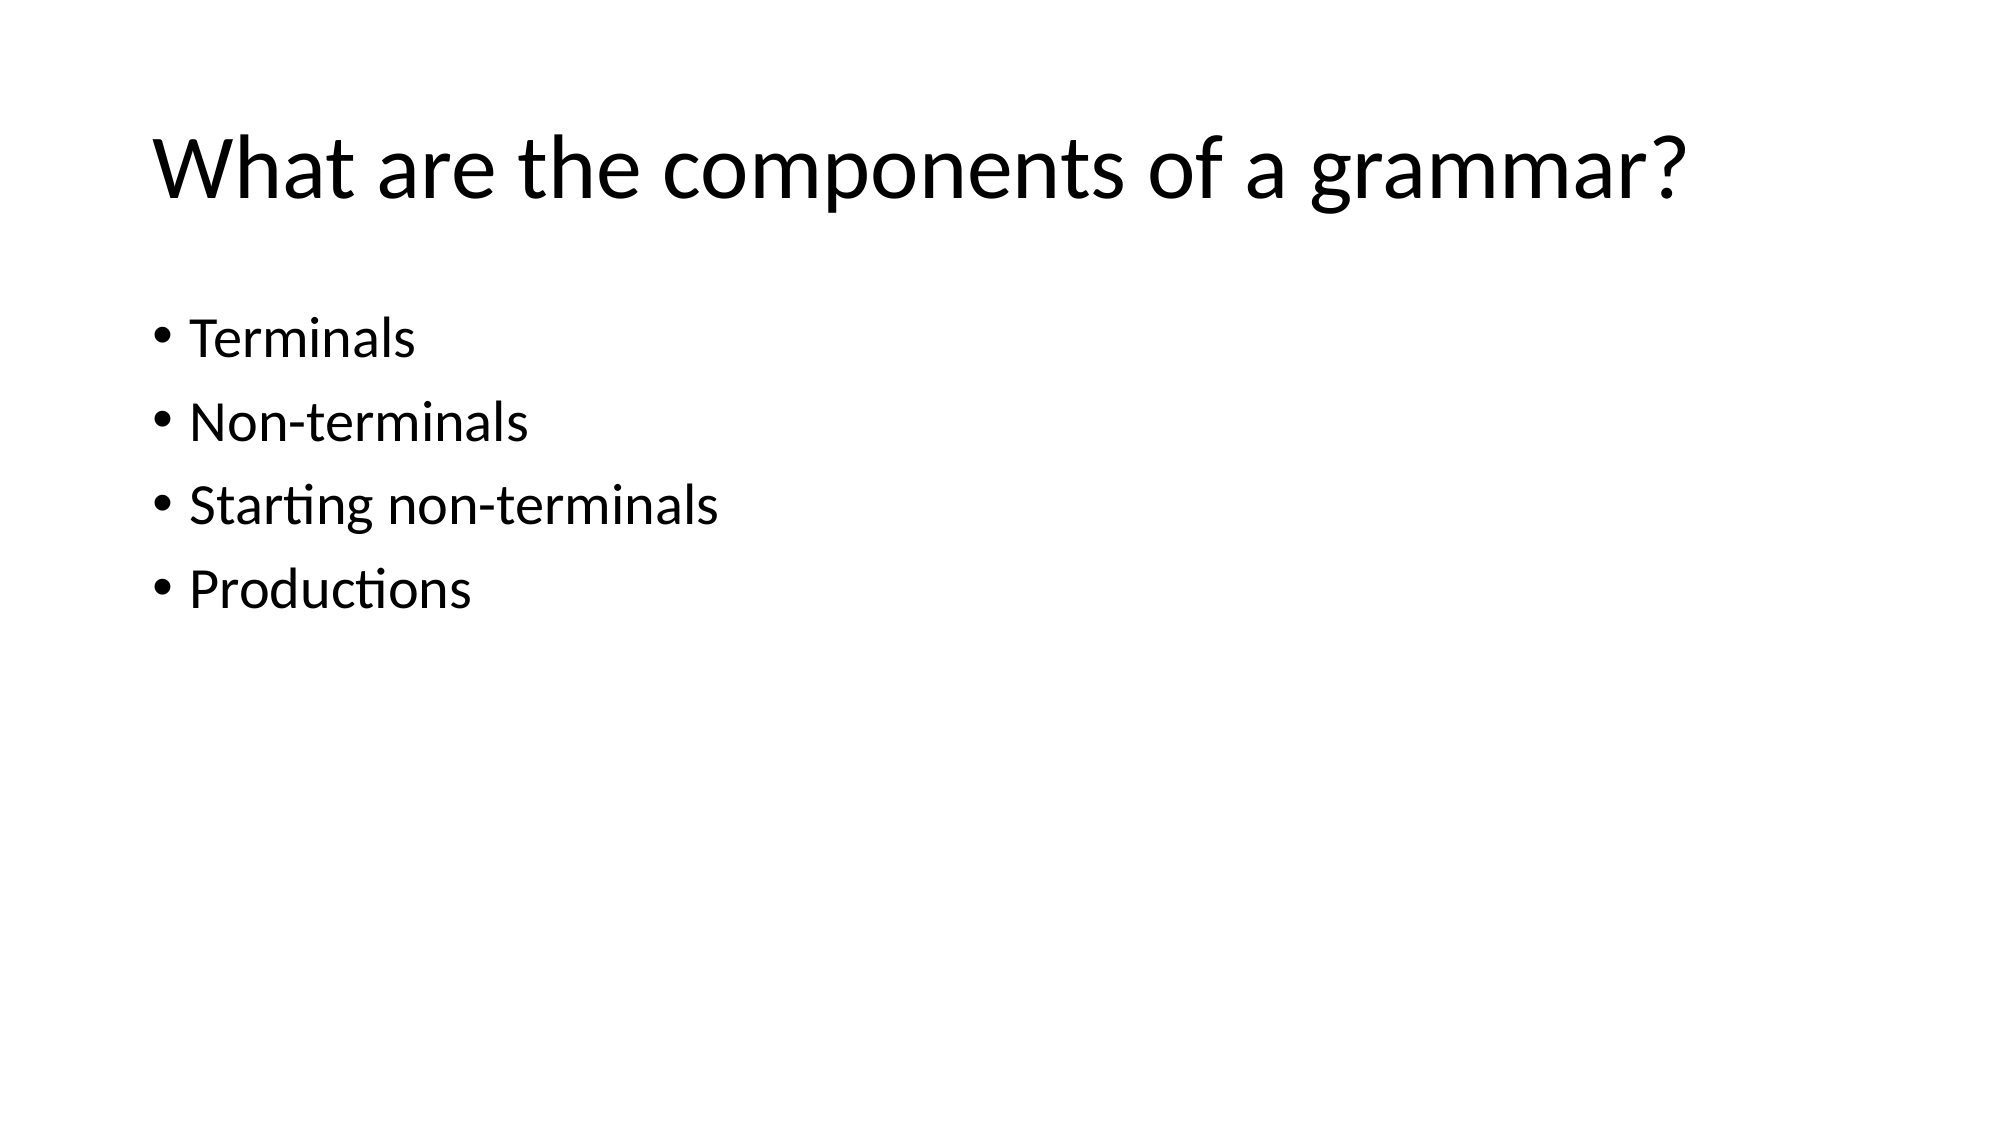

# What are the components of a grammar?
Terminals
Non-terminals
Starting non-terminals
Productions